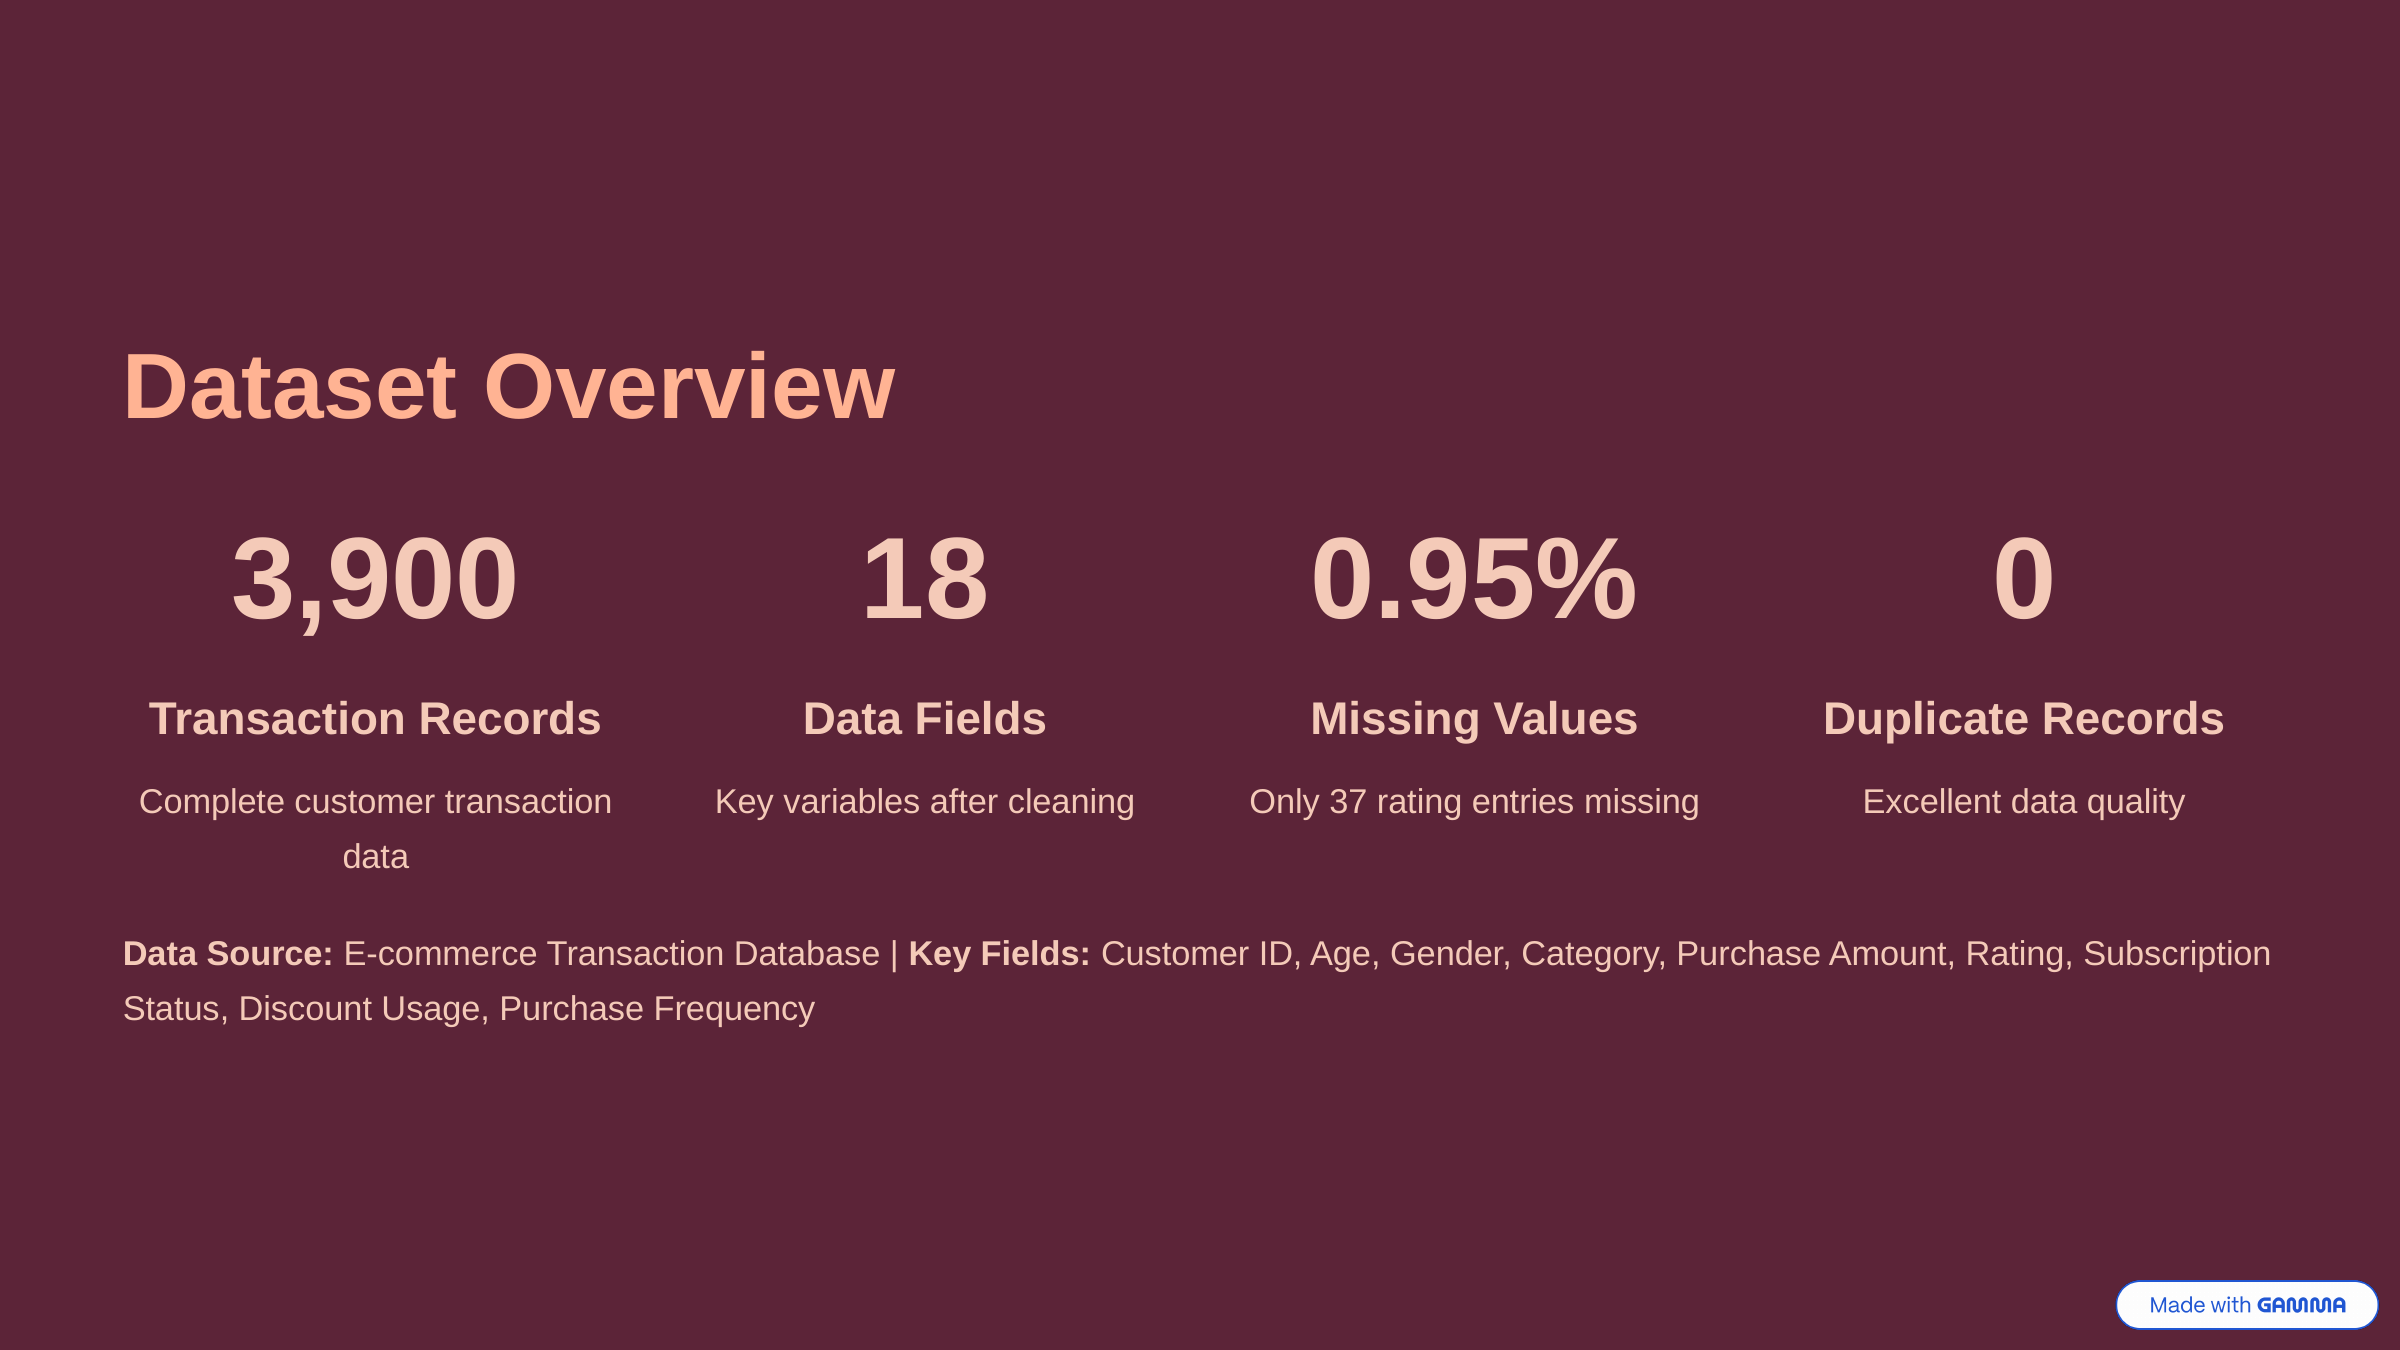

Dataset Overview
3,900
18
0.95%
0
Transaction Records
Data Fields
Missing Values
Duplicate Records
Complete customer transaction data
Key variables after cleaning
Only 37 rating entries missing
Excellent data quality
Data Source: E-commerce Transaction Database | Key Fields: Customer ID, Age, Gender, Category, Purchase Amount, Rating, Subscription Status, Discount Usage, Purchase Frequency